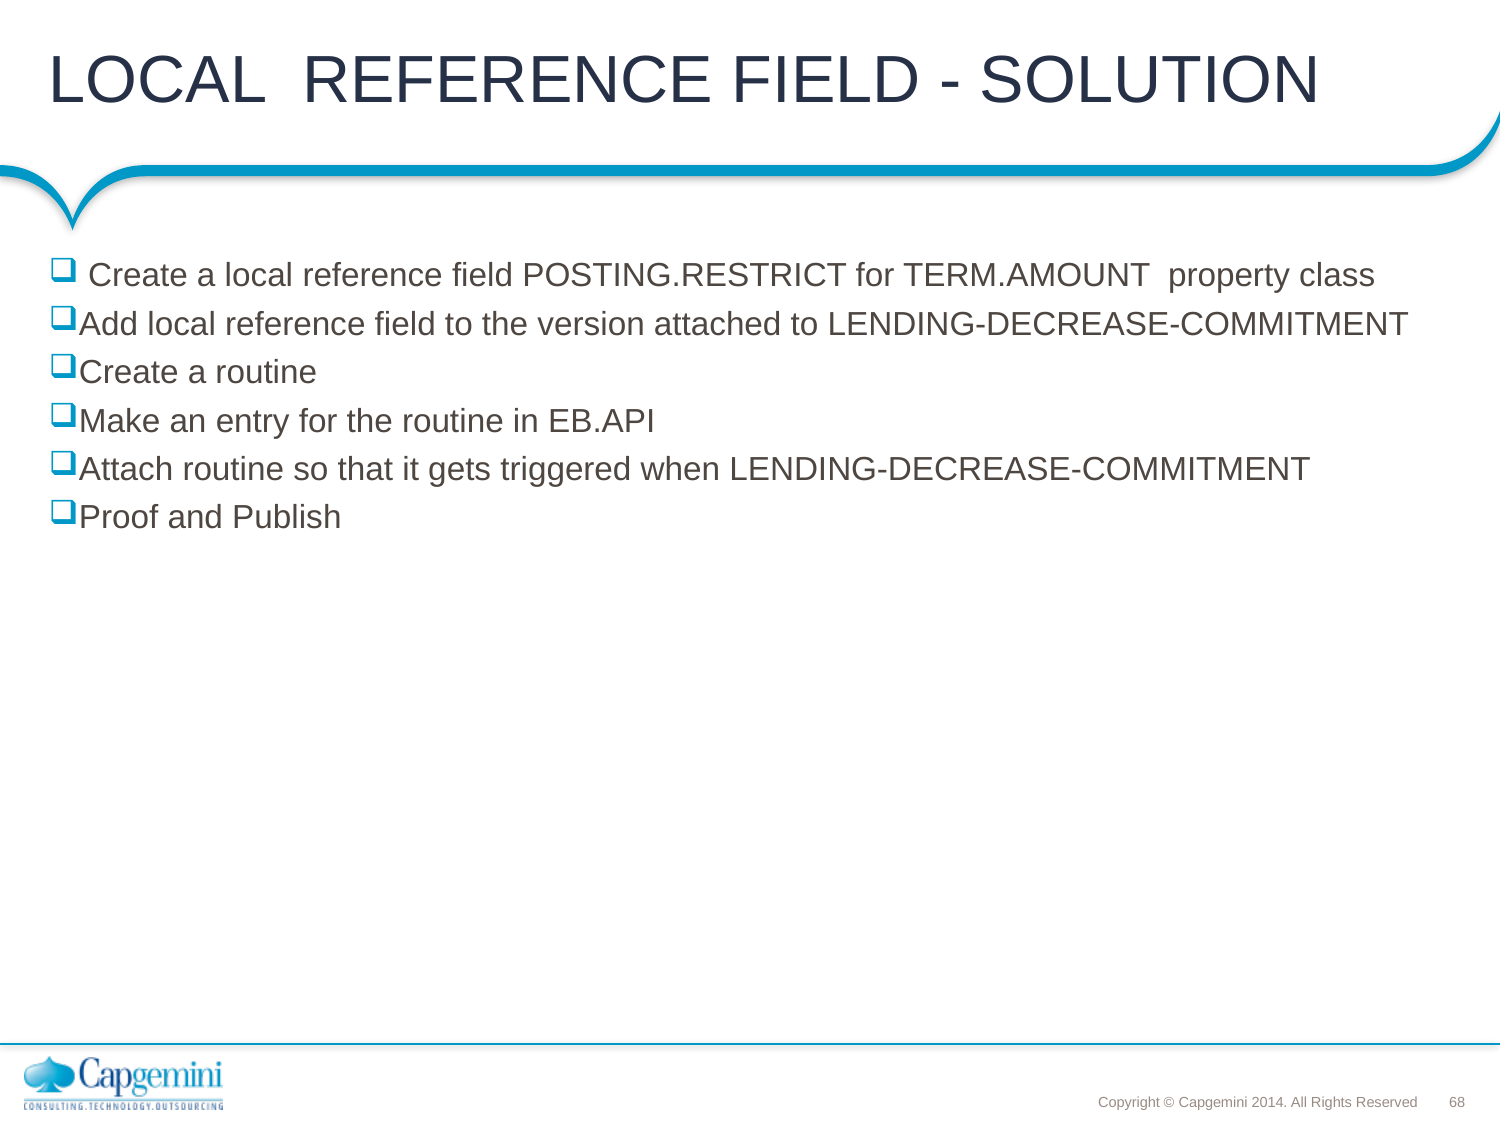

# LOCAL  REFERENCE FIELD - SOLUTION
 Create a local reference field POSTING.RESTRICT for TERM.AMOUNT  property class
Add local reference field to the version attached to LENDING-DECREASE-COMMITMENT
Create a routine
Make an entry for the routine in EB.API
Attach routine so that it gets triggered when LENDING-DECREASE-COMMITMENT
Proof and Publish